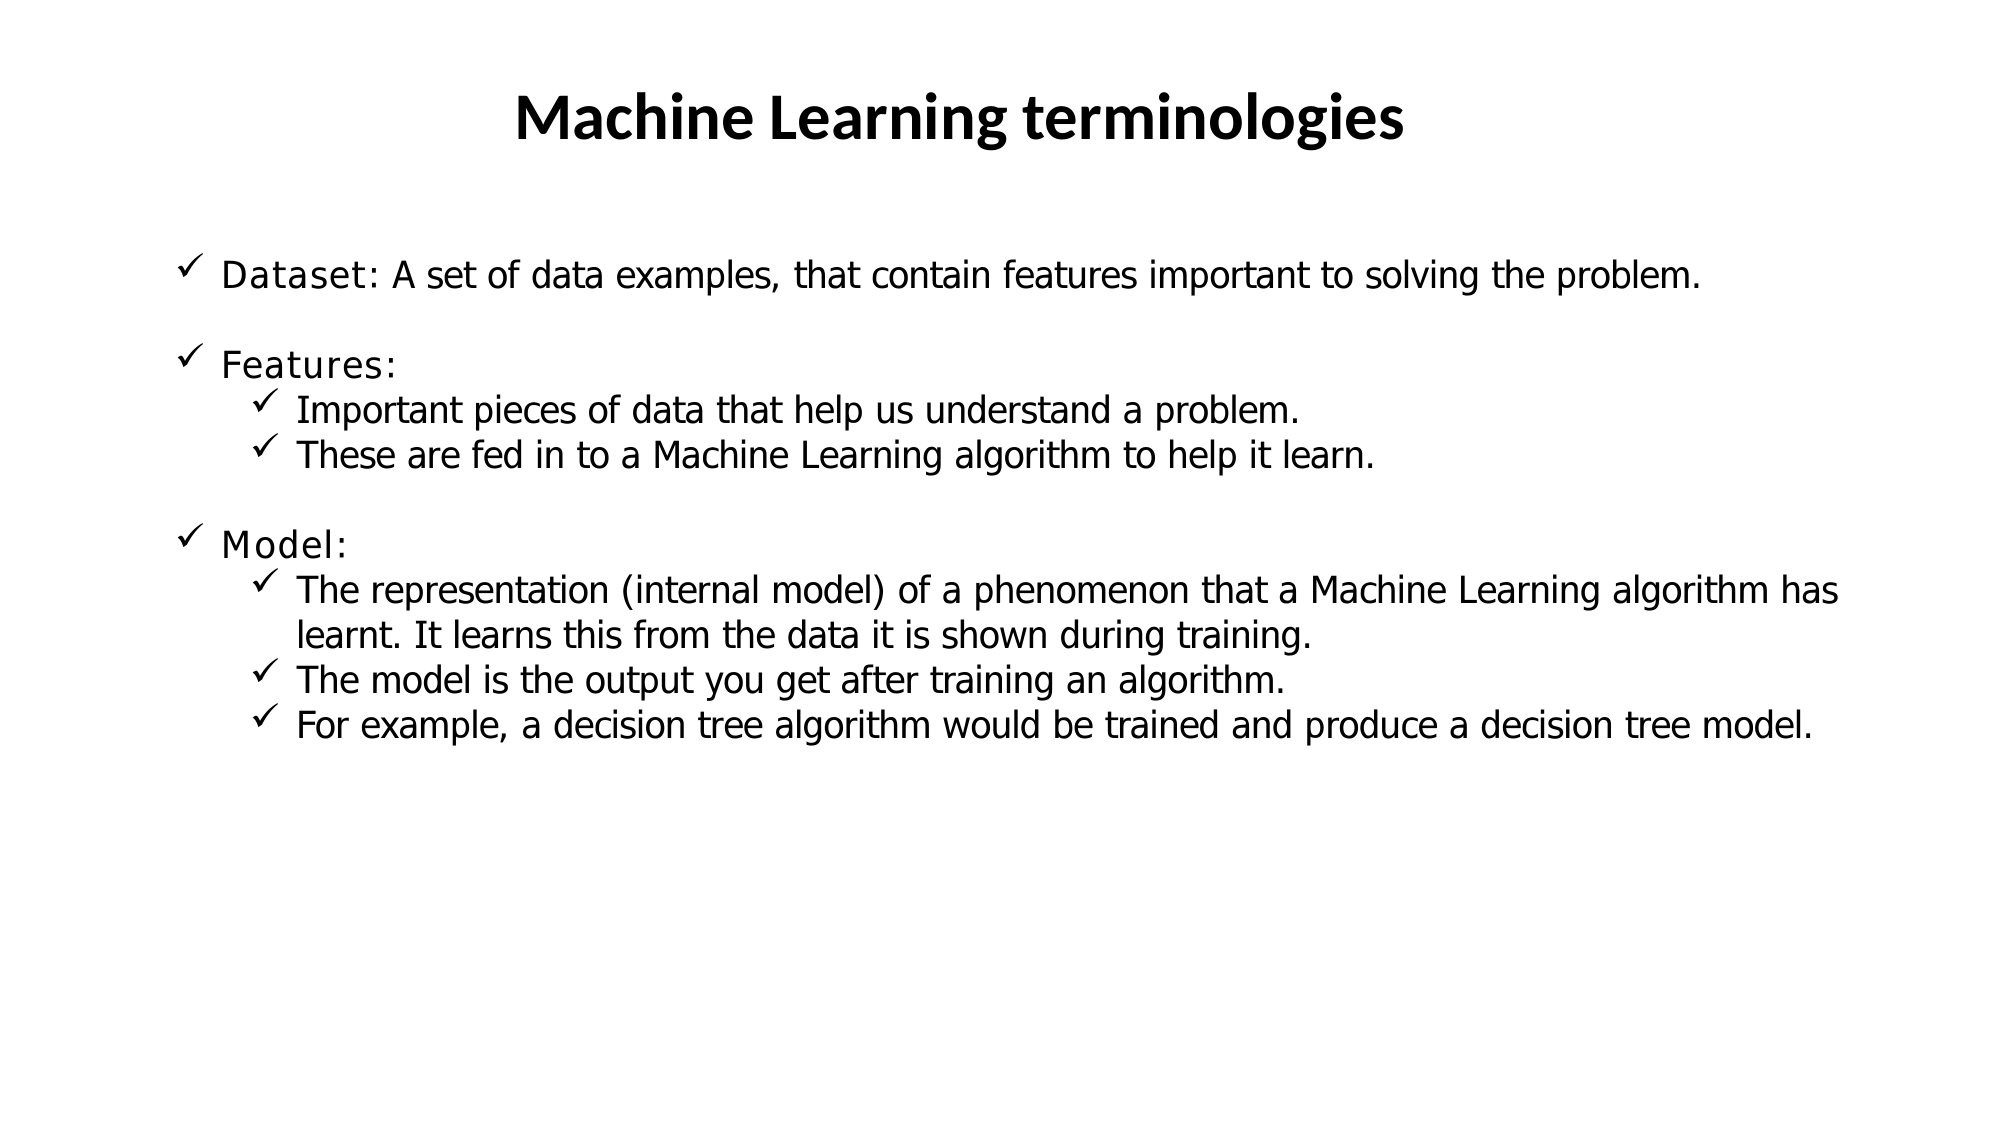

Machine Learning terminologies

Dataset: A set of data examples, that contain features important to solving the problem.

Features:
Important pieces of data that help us understand a problem.
These are fed in to a Machine Learning algorithm to help it learn.

Model:
The representation (internal model) of a phenomenon that a Machine Learning algorithm has learnt. It learns this from the data it is shown during training.
The model is the output you get after training an algorithm.
For example, a decision tree algorithm would be trained and produce a decision tree model.